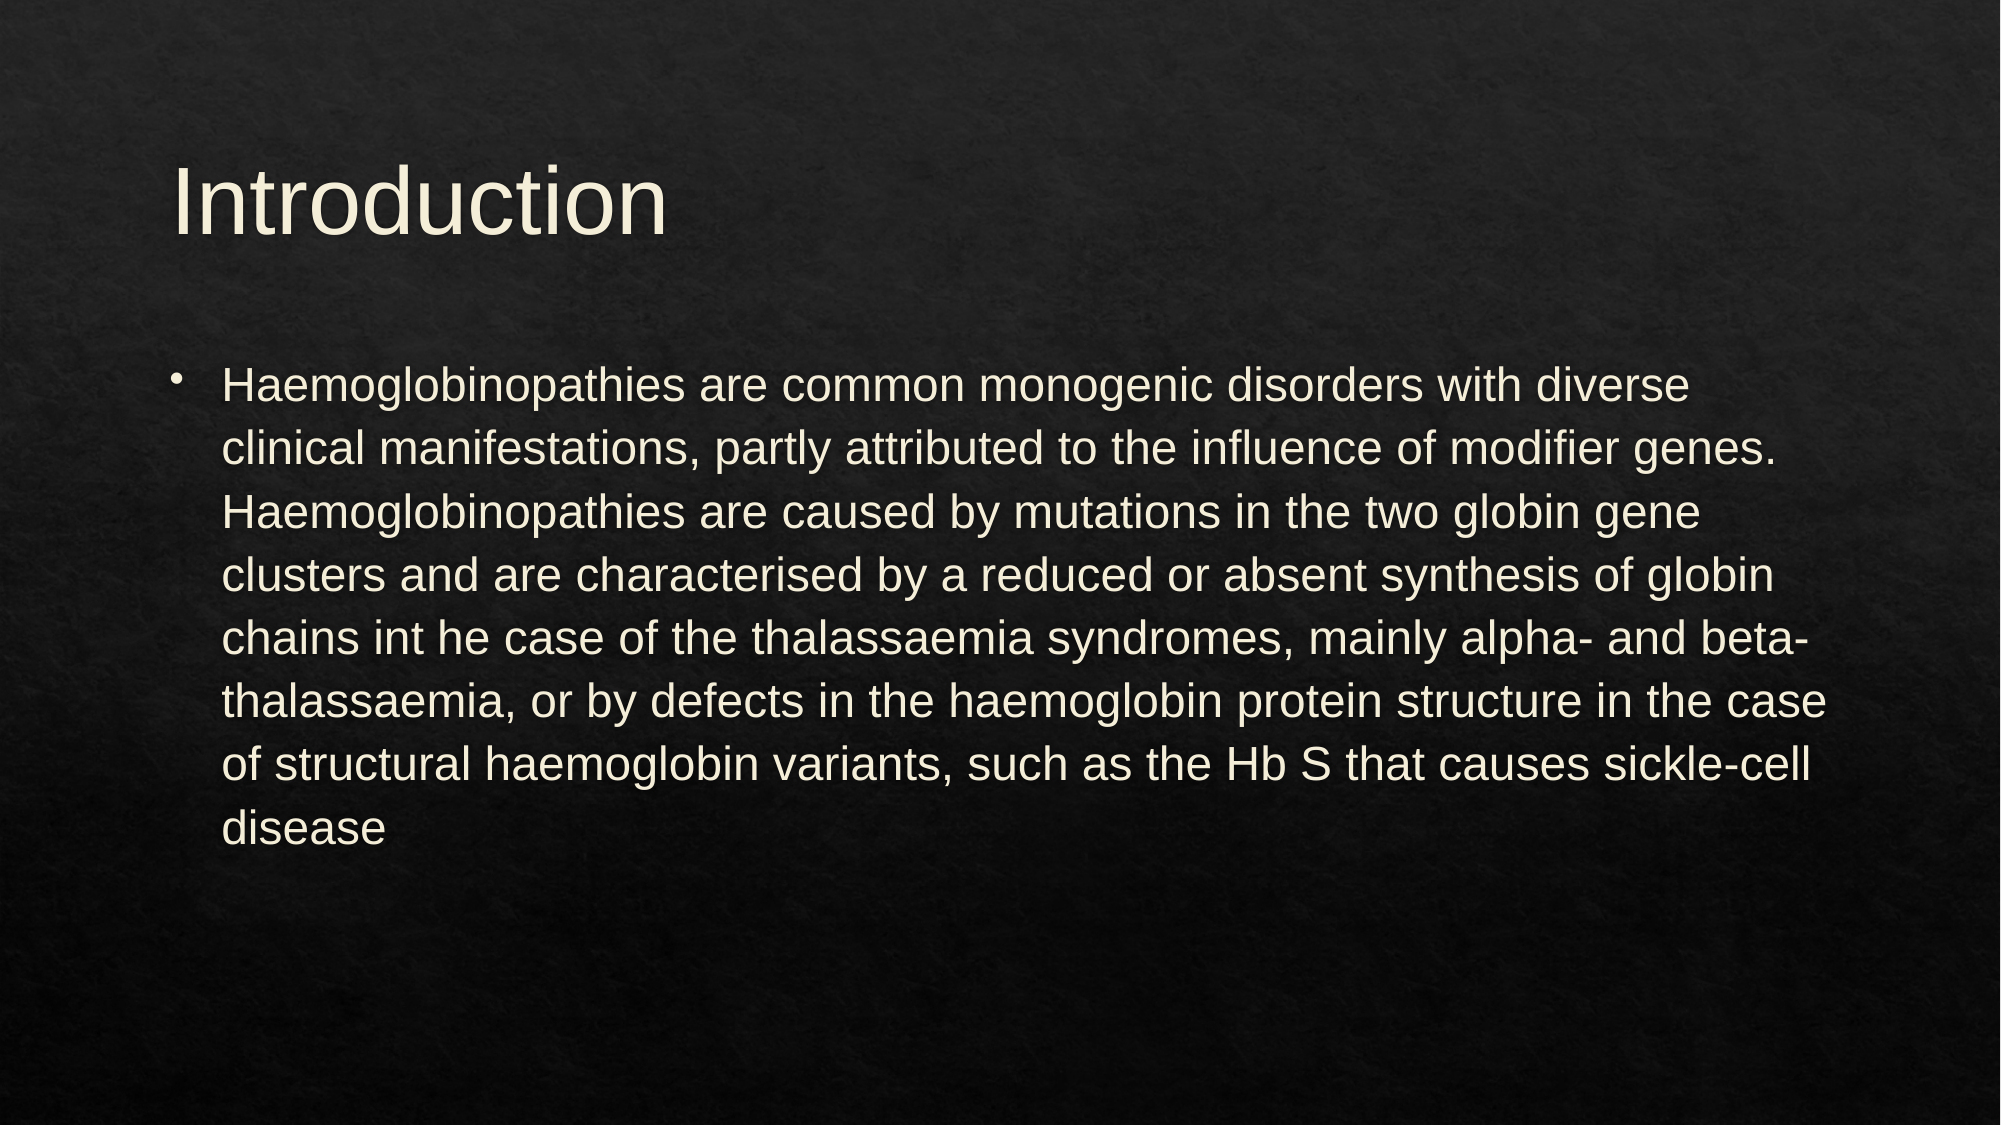

# Introduction
Haemoglobinopathies are common monogenic disorders with diverse clinical manifestations, partly attributed to the influence of modifier genes. Haemoglobinopathies are caused by mutations in the two globin gene clusters and are characterised by a reduced or absent synthesis of globin chains int he case of the thalassaemia syndromes, mainly alpha- and beta-thalassaemia, or by defects in the haemoglobin protein structure in the case of structural haemoglobin variants, such as the Hb S that causes sickle-cell disease